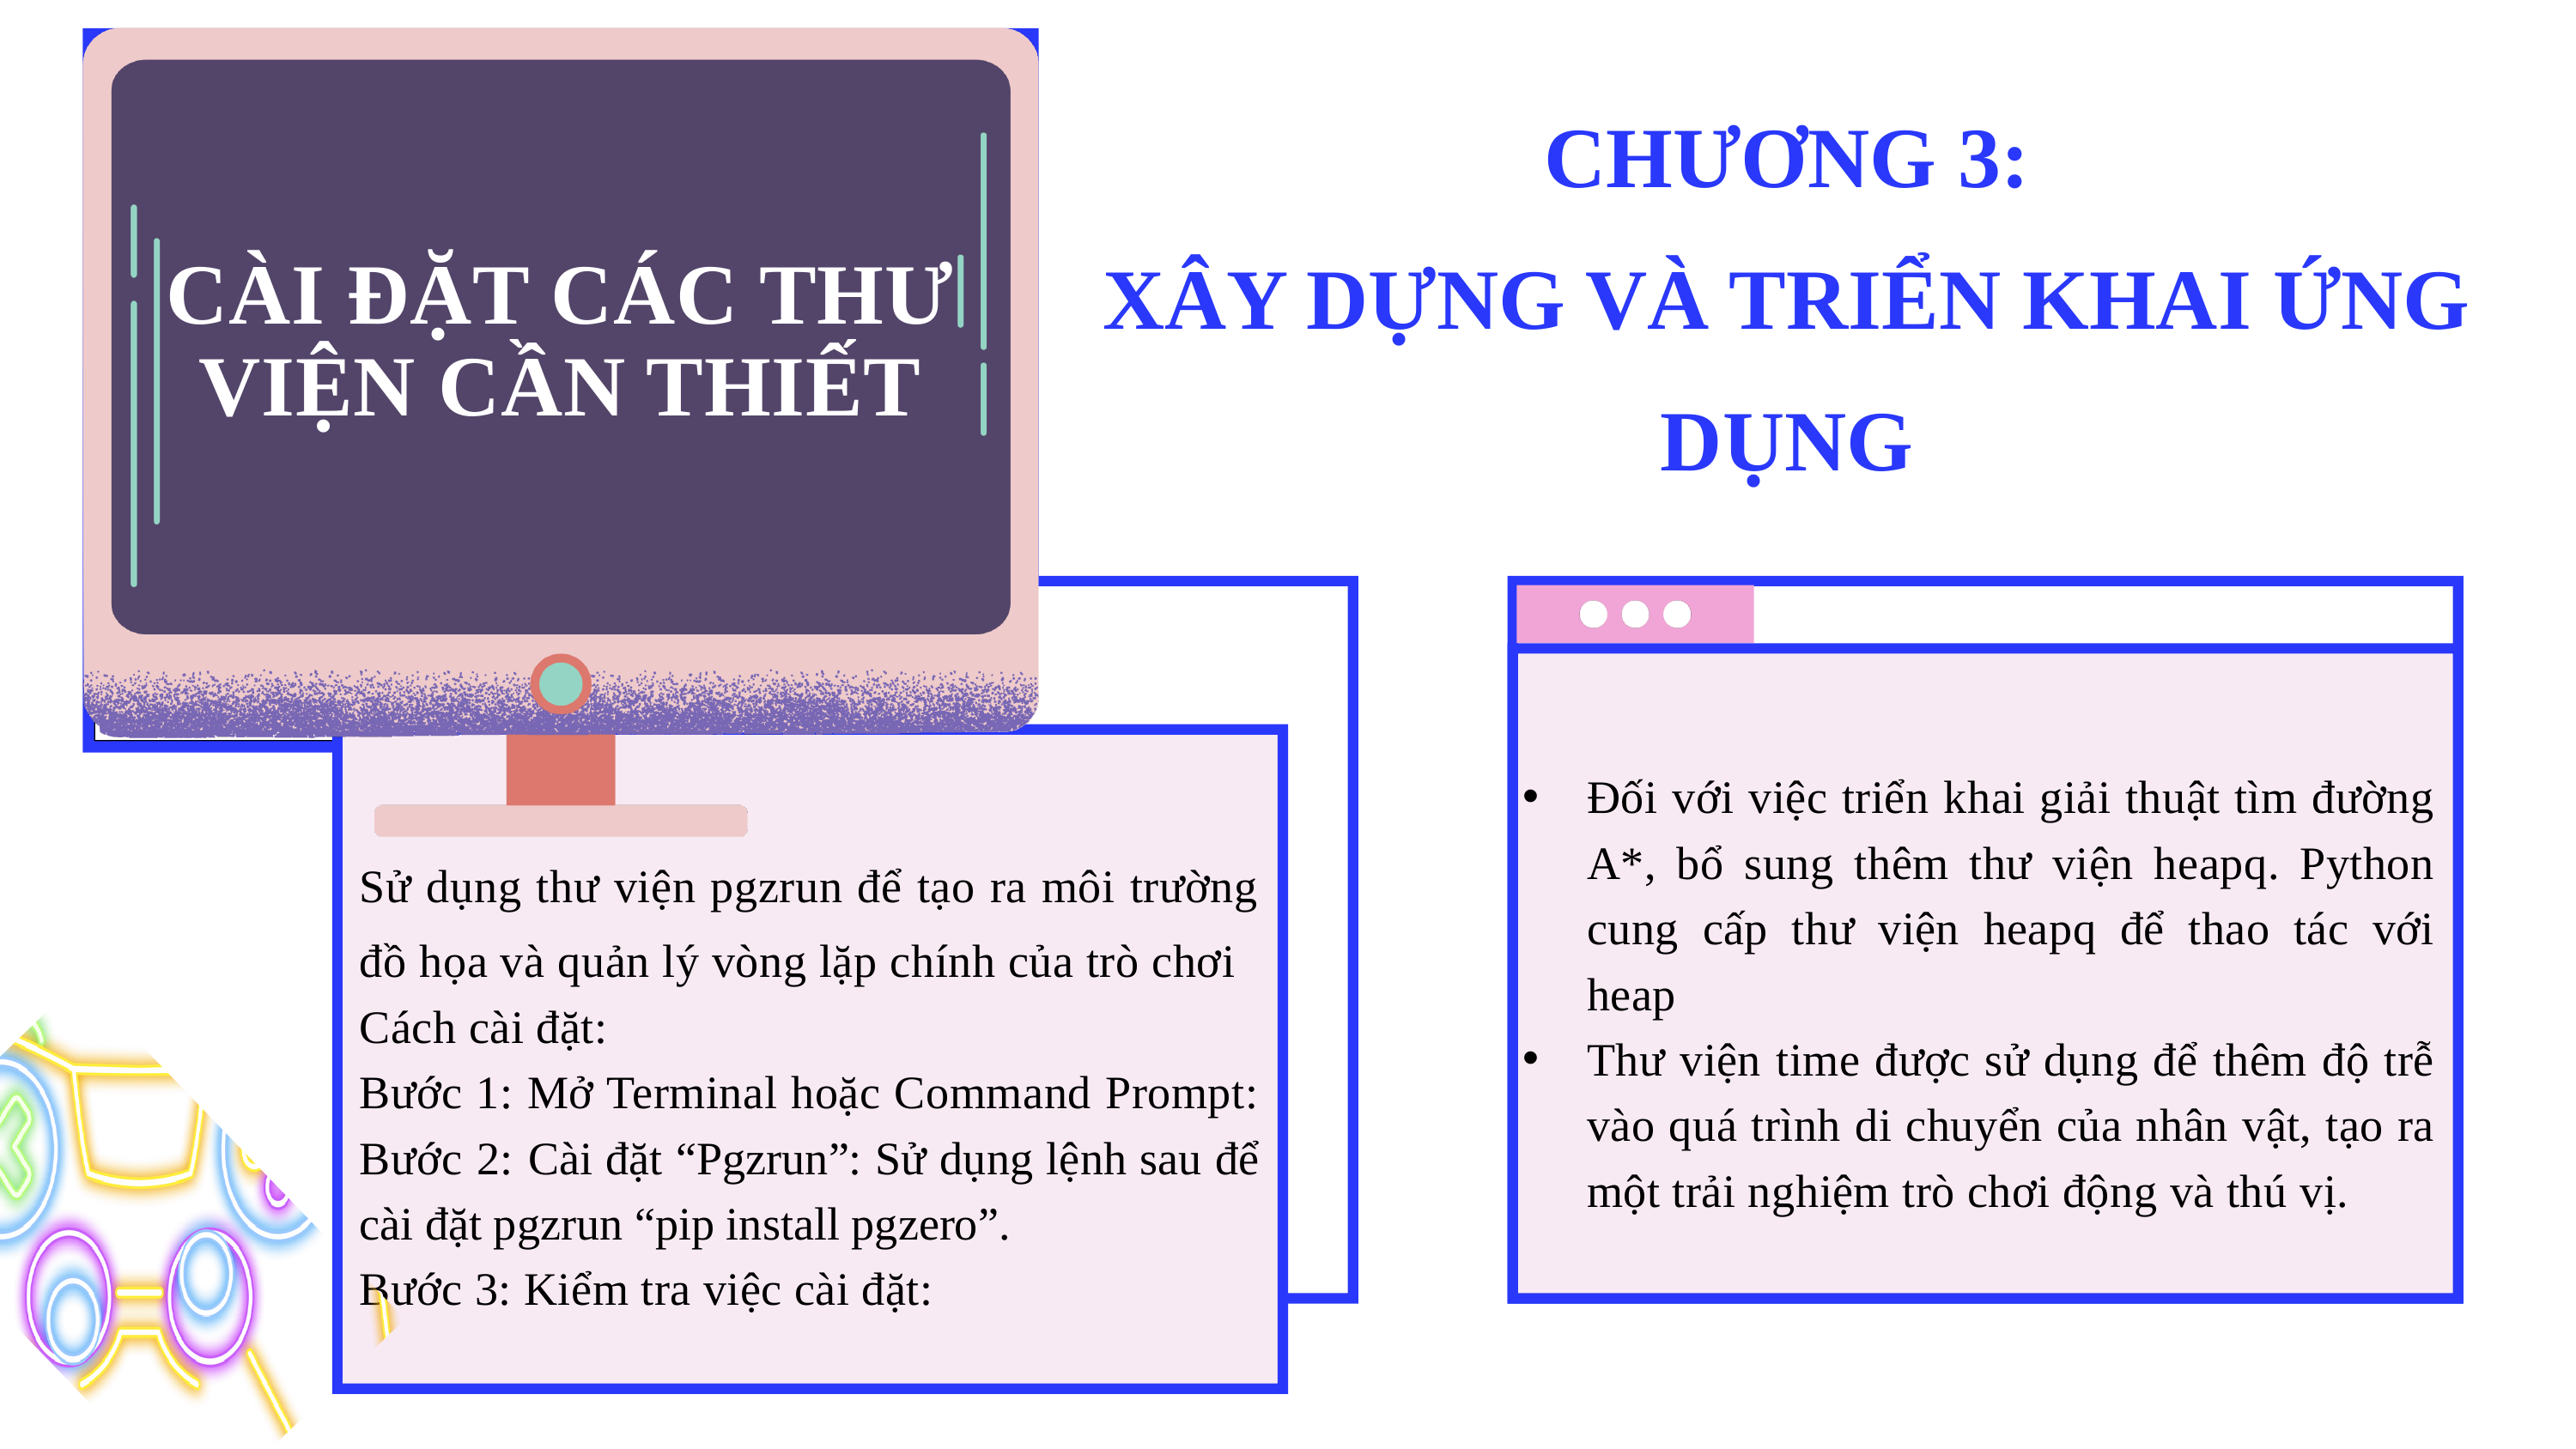

CHƯƠNG 3:
XÂY DỰNG VÀ TRIỂN KHAI ỨNG DỤNG

CÀI ĐẶT CÁC THƯ VIỆN CẦN THIẾT

Đối với việc triển khai giải thuật tìm đường A*, bổ sung thêm thư viện heapq. Python cung cấp thư viện heapq để thao tác với heap
Thư viện time được sử dụng để thêm độ trễ vào quá trình di chuyển của nhân vật, tạo ra một trải nghiệm trò chơi động và thú vị.

Sử dụng thư viện pgzrun để tạo ra môi trường đồ họa và quản lý vòng lặp chính của trò chơi
Cách cài đặt:
Bước 1: Mở Terminal hoặc Command Prompt:
Bước 2: Cài đặt “Pgzrun”: Sử dụng lệnh sau để cài đặt pgzrun “pip install pgzero”.
Bước 3: Kiểm tra việc cài đặt: